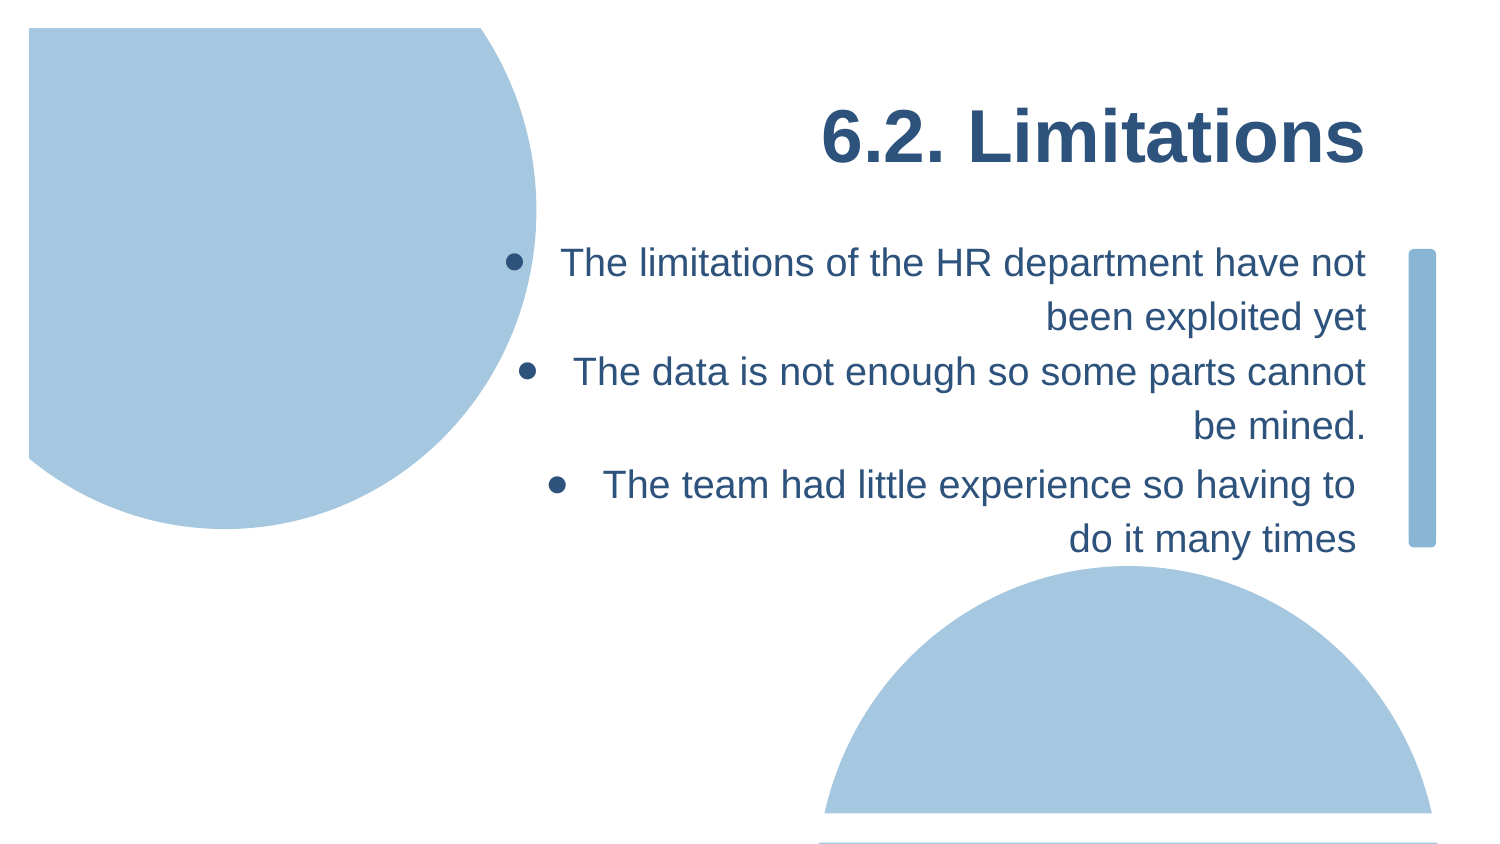

# 6.2. Limitations
The limitations of the HR department have not been exploited yet
The data is not enough so some parts cannot be mined.

The team had little experience so having to do it many times